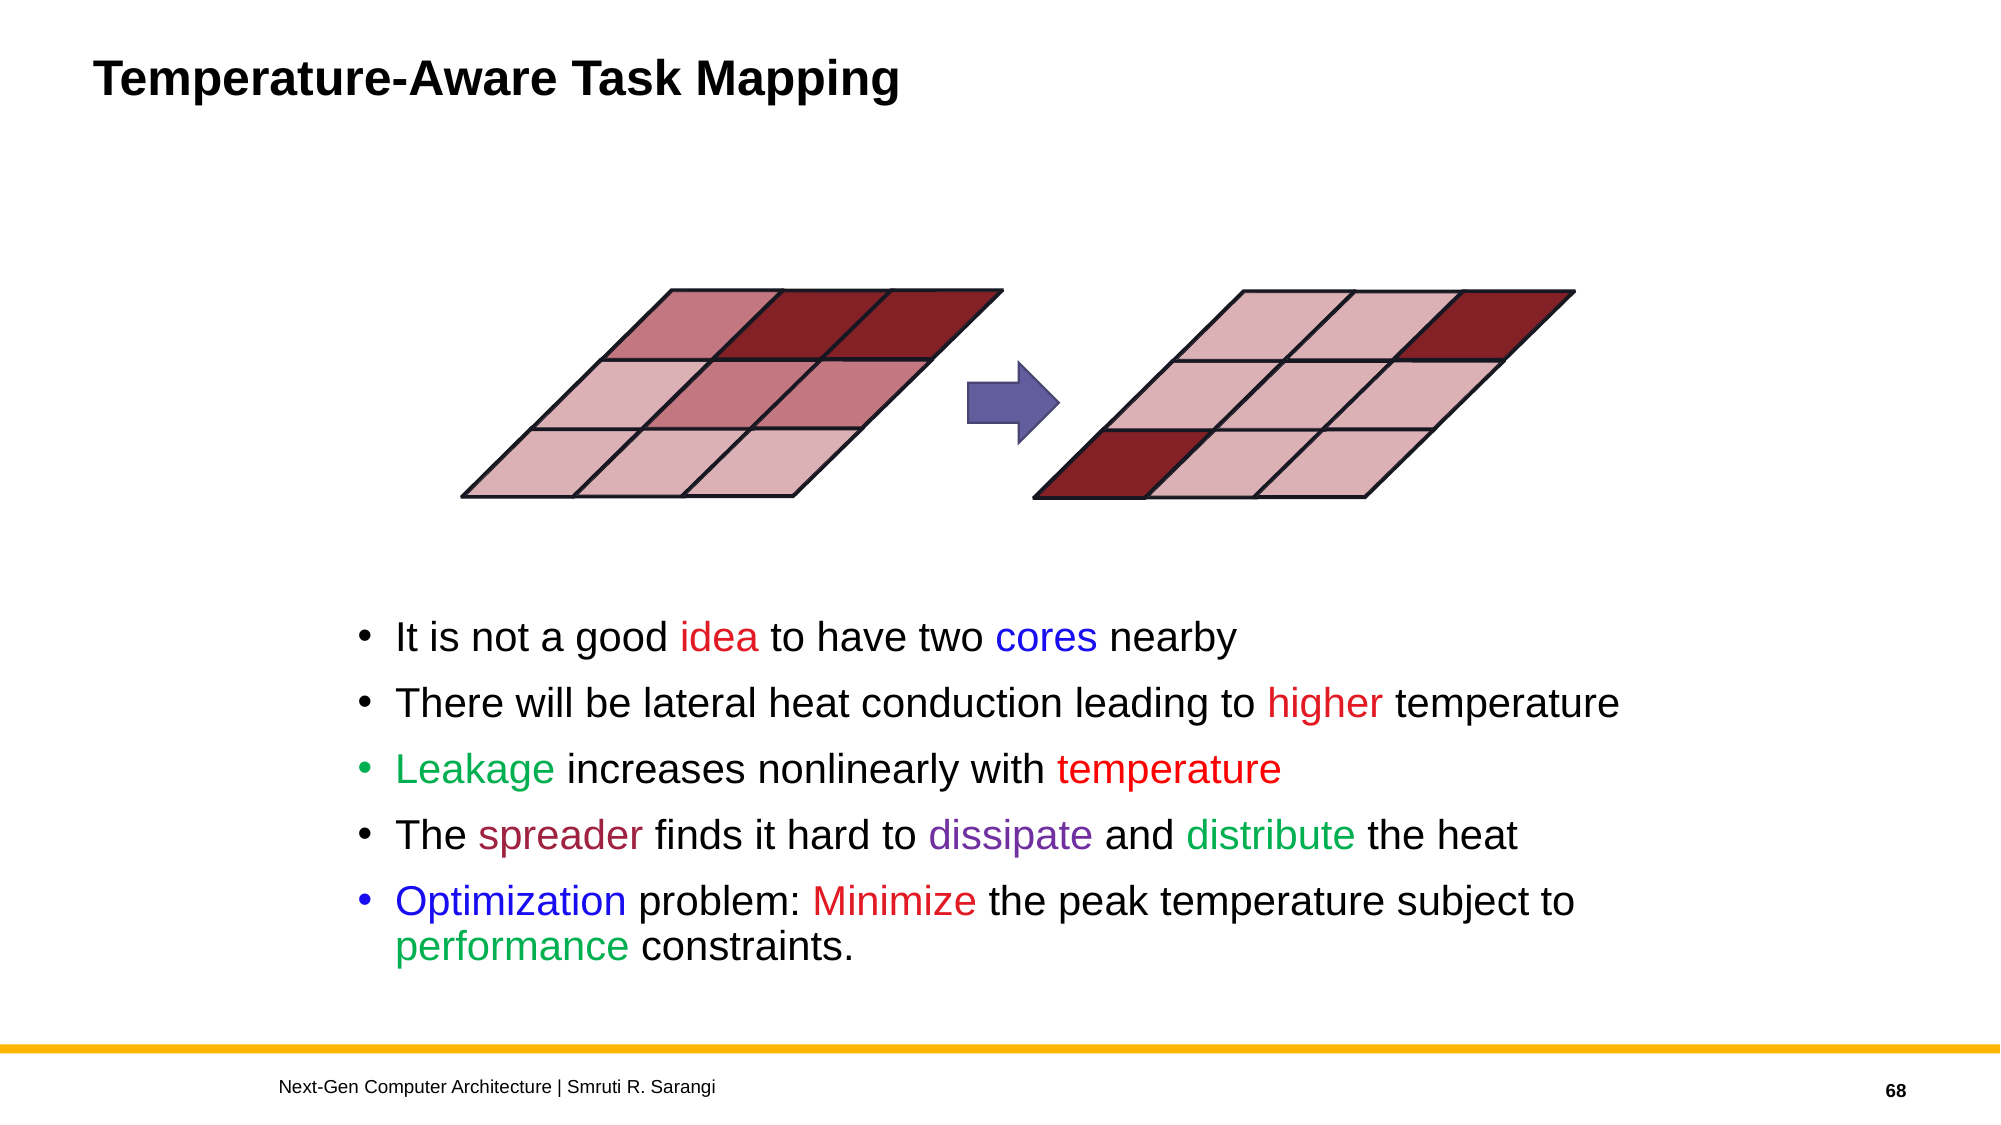

# Temperature-Aware Task Mapping

It is not a good idea to have two cores nearby
There will be lateral heat conduction leading to higher temperature
Leakage increases nonlinearly with temperature
The spreader finds it hard to dissipate and distribute the heat
Optimization problem: Minimize the peak temperature subject to performance constraints.
Next-Gen Computer Architecture | Smruti R. Sarangi
68